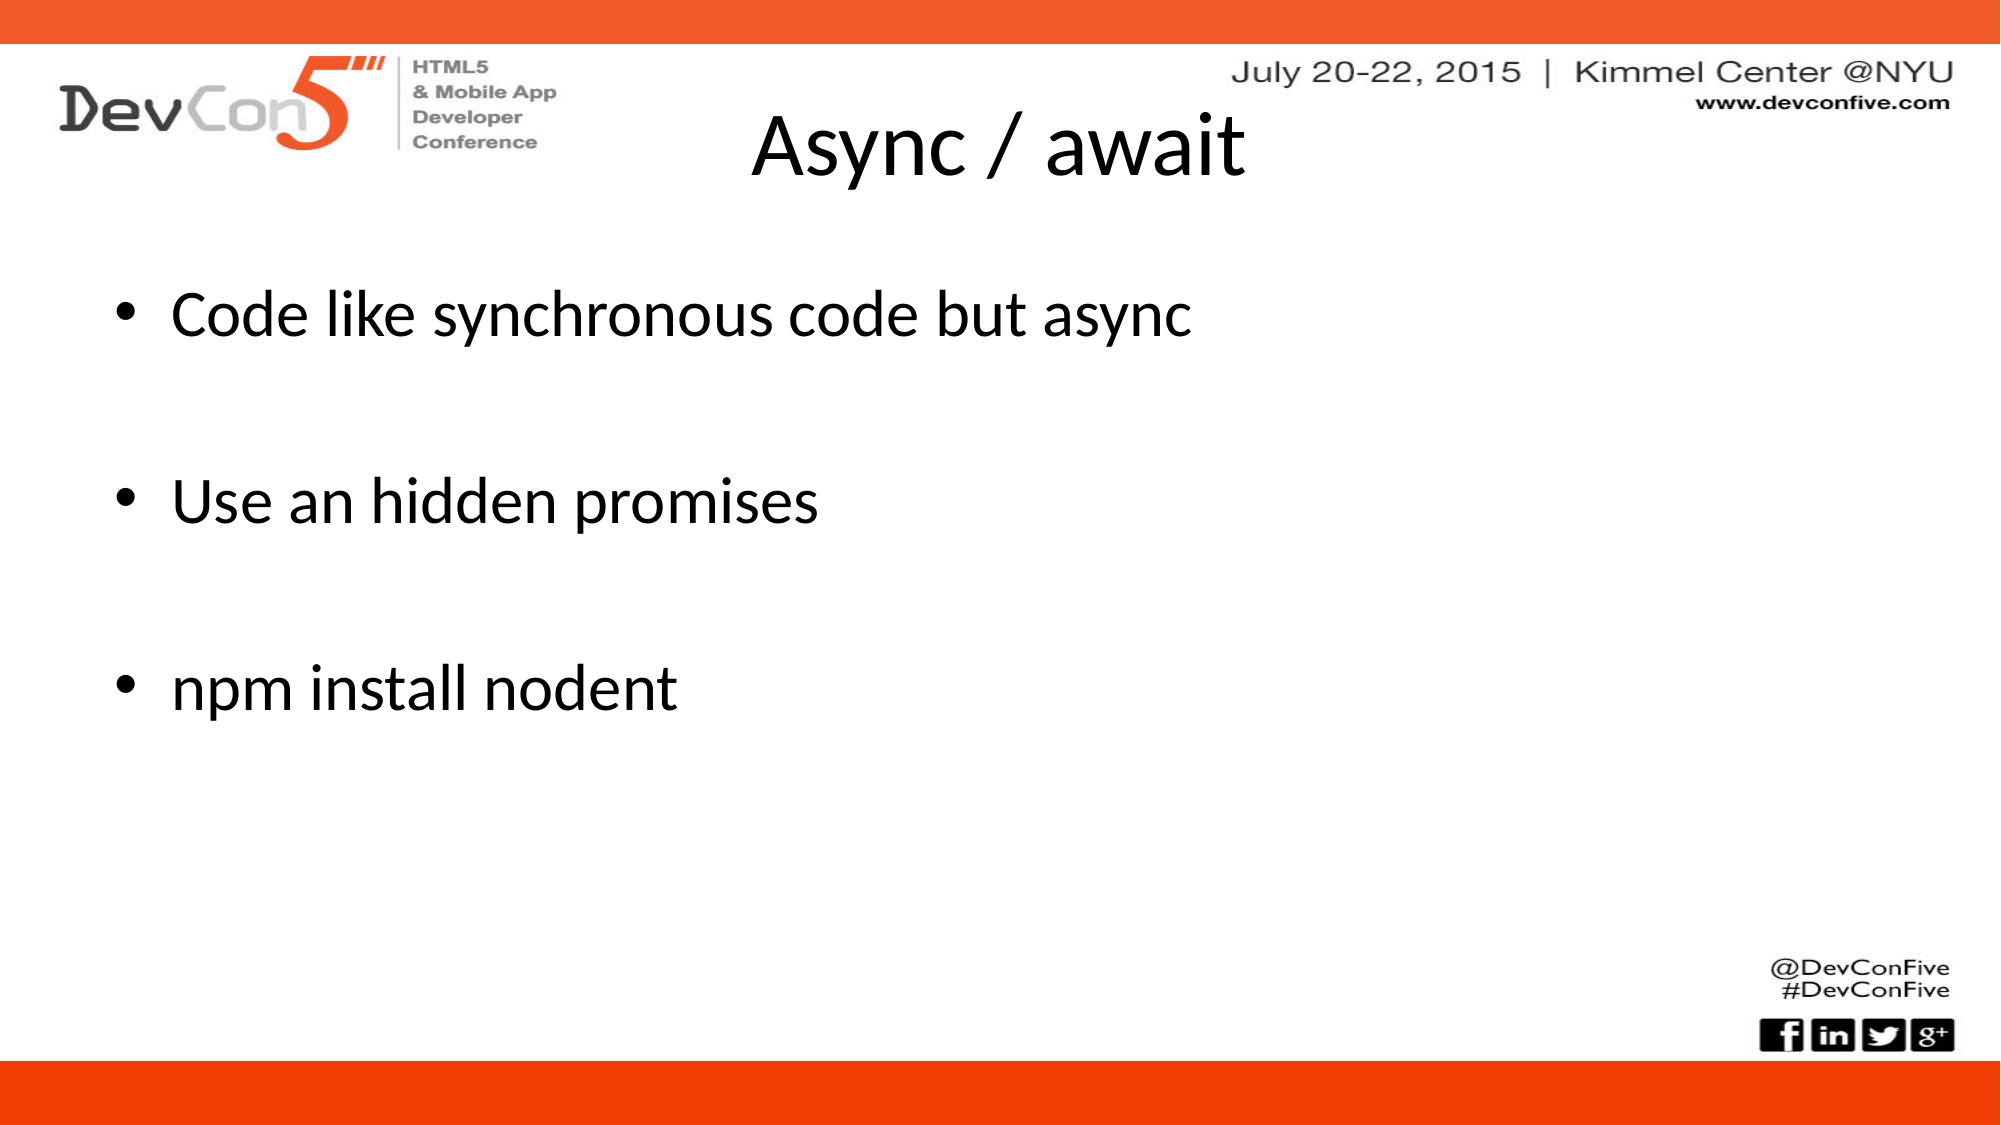

# Async / await
Code like synchronous code but async

Use an hidden promises

npm install nodent